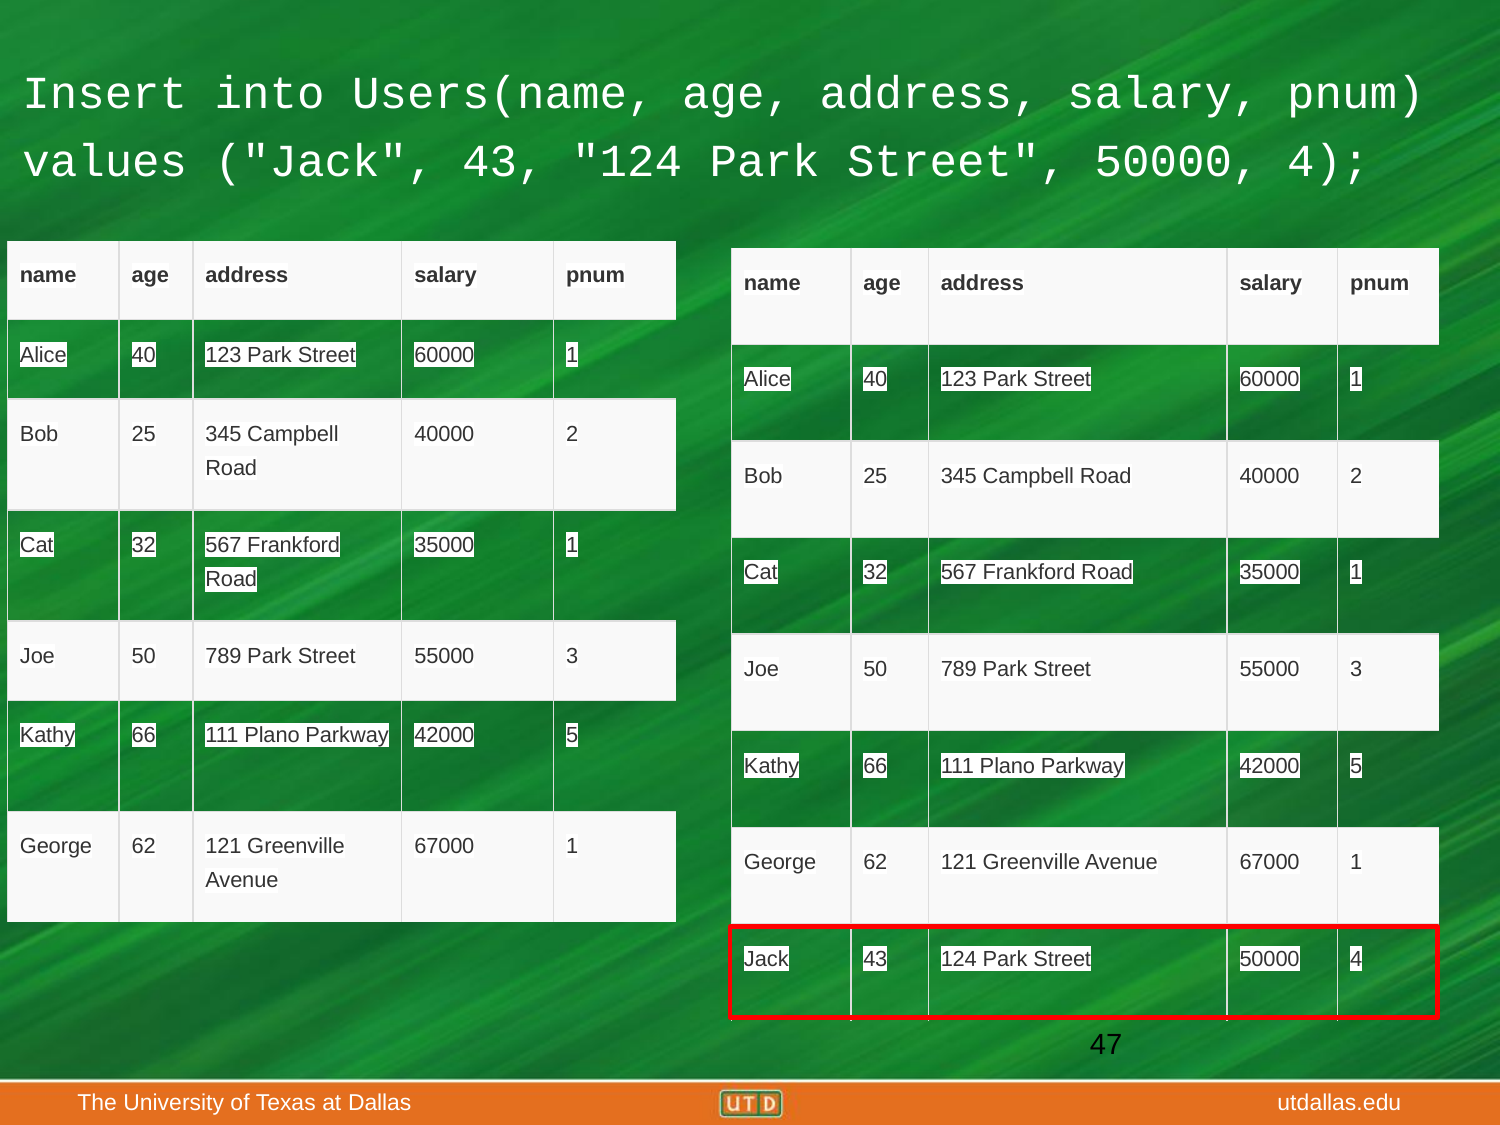

# Insert into Users(name, age, address, salary, pnum)
values ("Jack", 43, "124 Park Street", 50000, 4);
| name | age | address | salary | pnum |
| --- | --- | --- | --- | --- |
| Alice | 40 | 123 Park Street | 60000 | 1 |
| Bob | 25 | 345 Campbell Road | 40000 | 2 |
| Cat | 32 | 567 Frankford Road | 35000 | 1 |
| Joe | 50 | 789 Park Street | 55000 | 3 |
| Kathy | 66 | 111 Plano Parkway | 42000 | 5 |
| George | 62 | 121 Greenville Avenue | 67000 | 1 |
| name | age | address | salary | pnum |
| --- | --- | --- | --- | --- |
| Alice | 40 | 123 Park Street | 60000 | 1 |
| Bob | 25 | 345 Campbell Road | 40000 | 2 |
| Cat | 32 | 567 Frankford Road | 35000 | 1 |
| Joe | 50 | 789 Park Street | 55000 | 3 |
| Kathy | 66 | 111 Plano Parkway | 42000 | 5 |
| George | 62 | 121 Greenville Avenue | 67000 | 1 |
| Jack | 43 | 124 Park Street | 50000 | 4 |

47